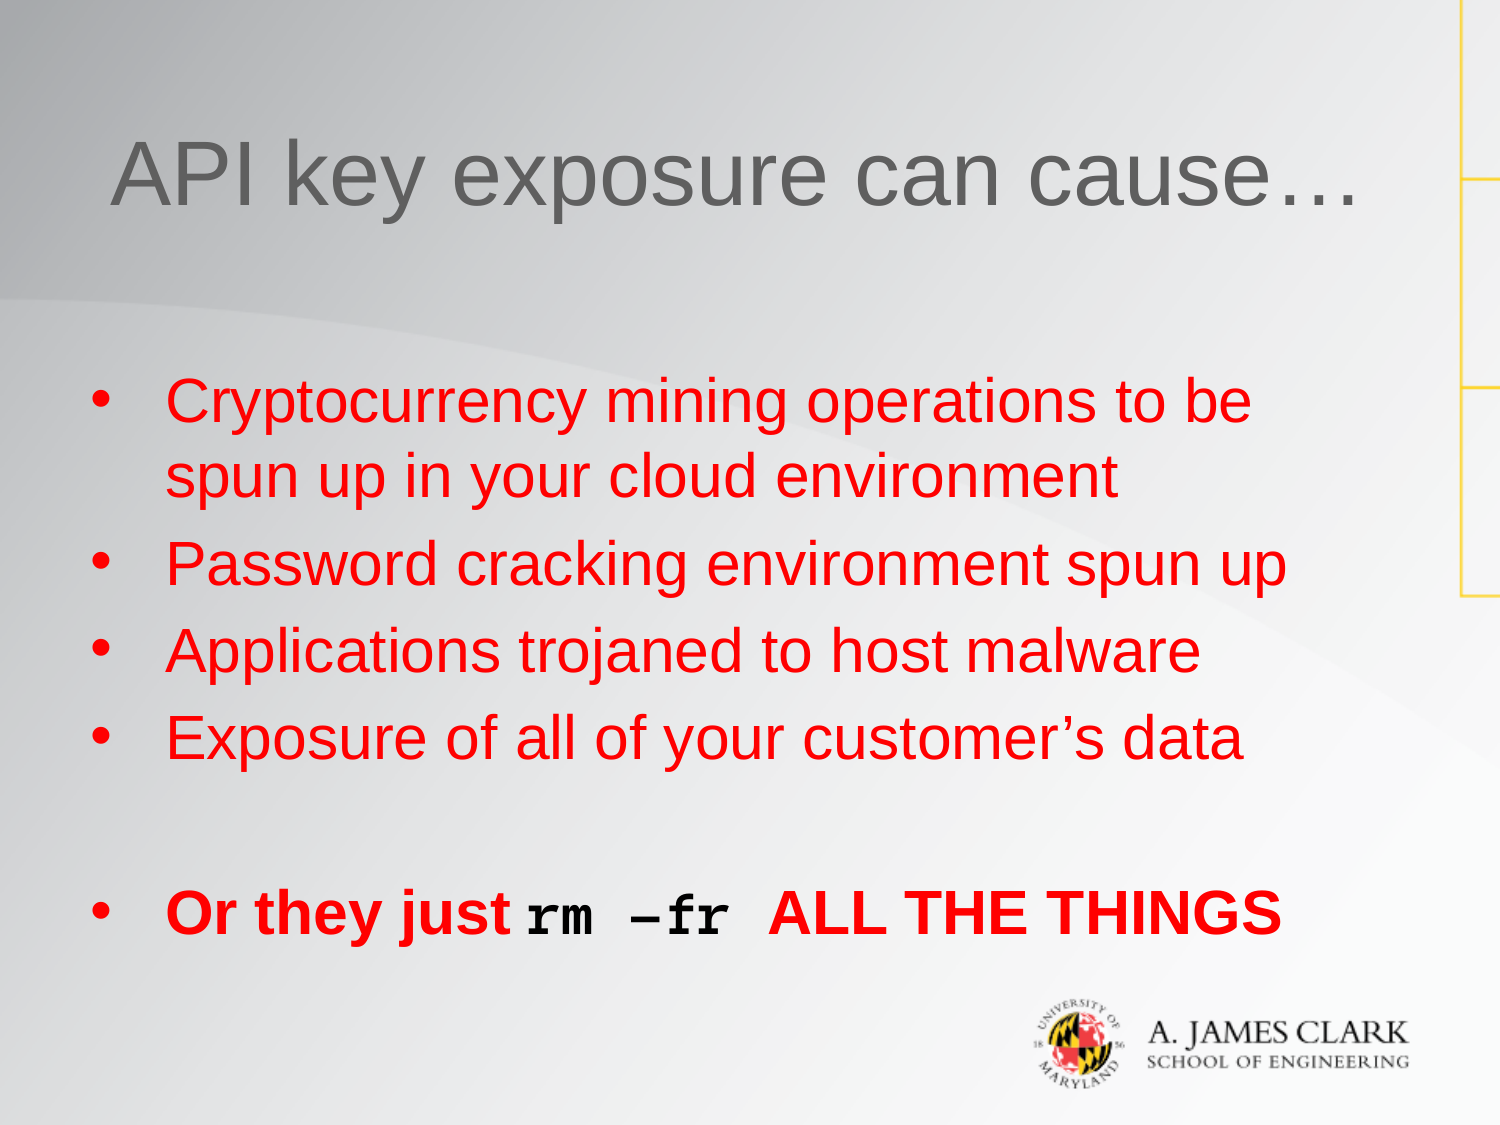

# API key exposure can cause…
Cryptocurrency mining operations to be spun up in your cloud environment
Password cracking environment spun up
Applications trojaned to host malware
Exposure of all of your customer’s data

Or they just rm –fr ALL THE THINGS